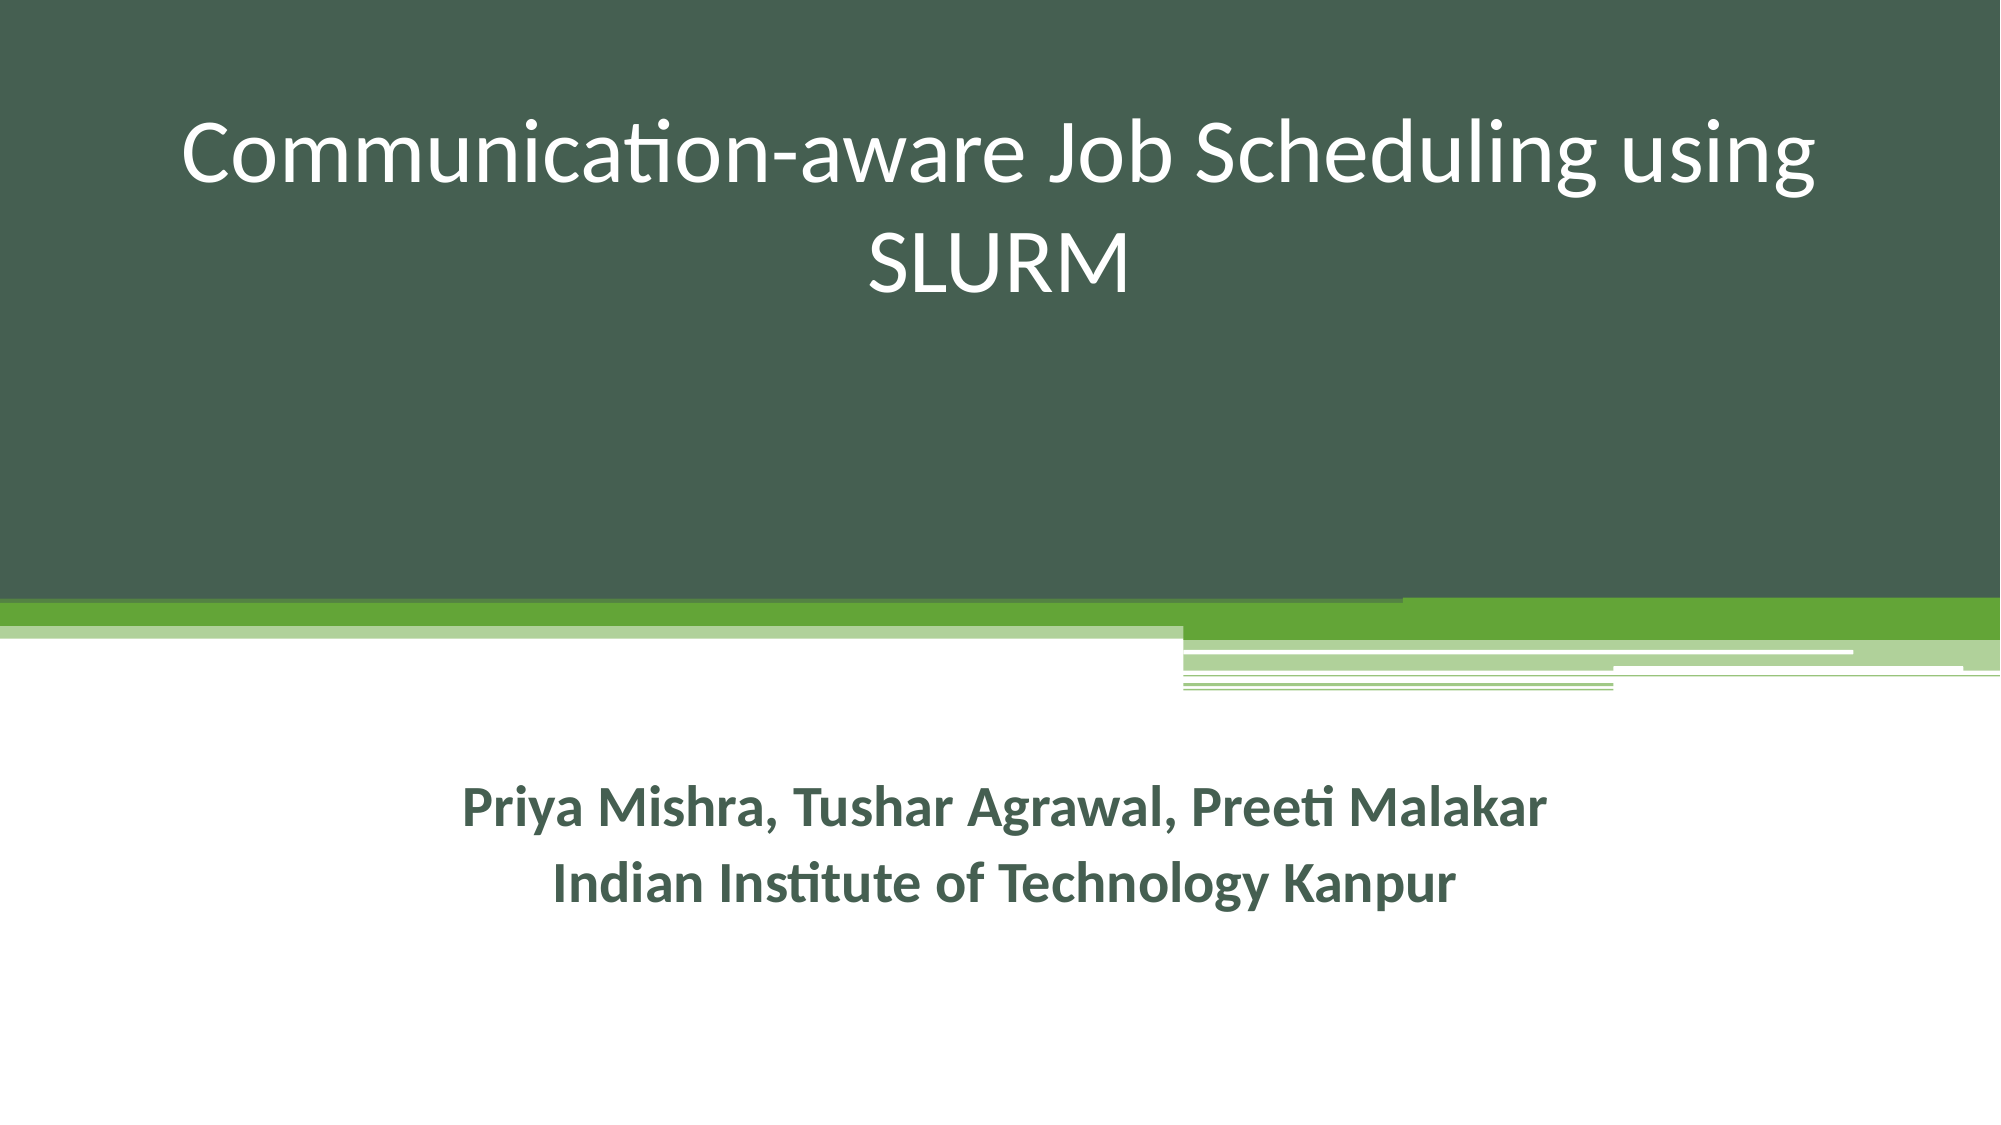

# Communication-aware Job Scheduling using SLURM
Priya Mishra, Tushar Agrawal, Preeti Malakar
Indian Institute of Technology Kanpur